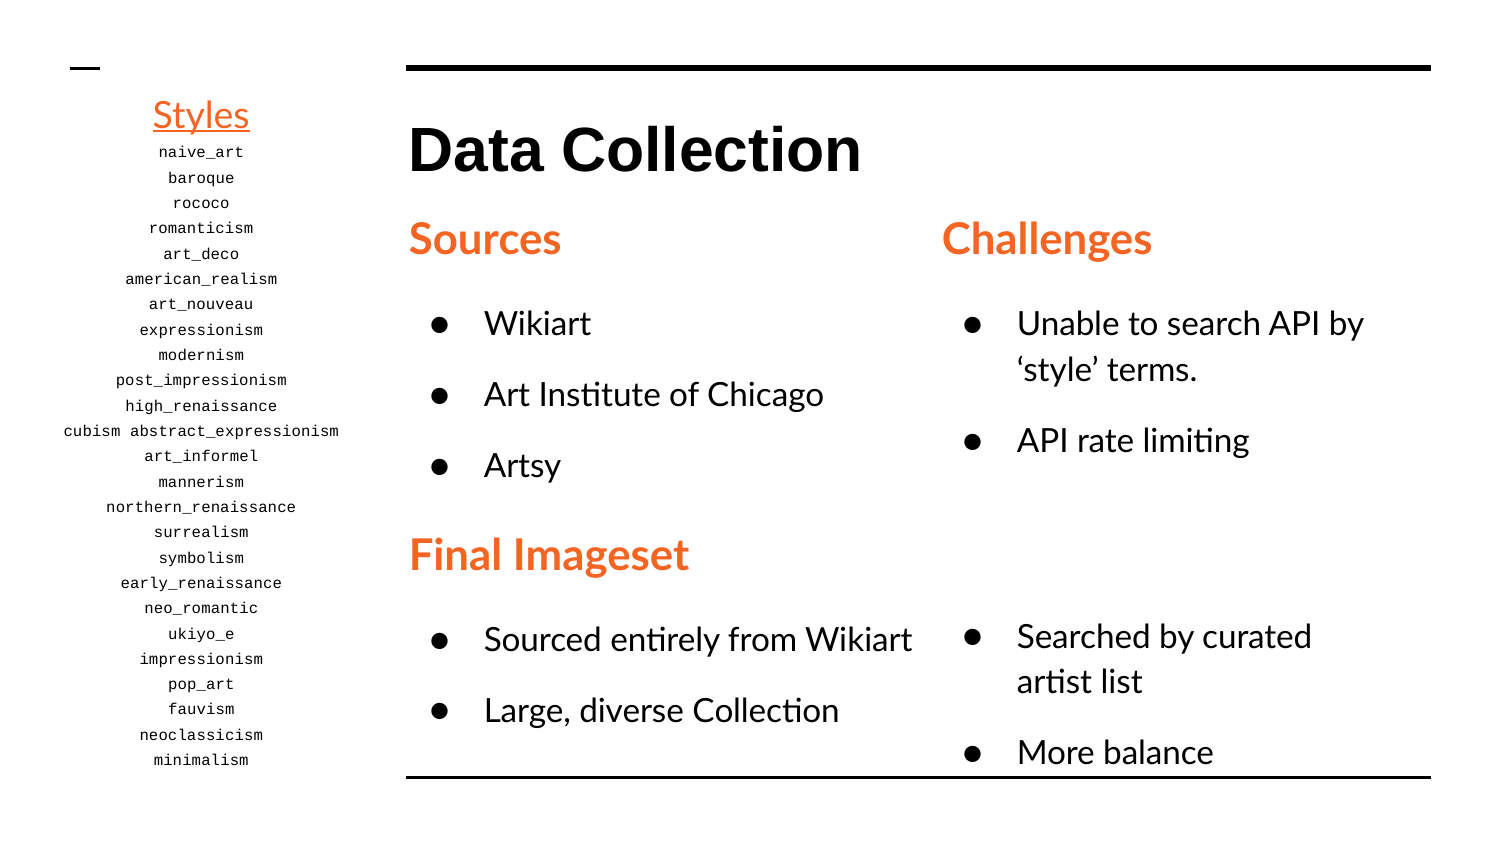

Styles
naive_art
baroque
rococo
romanticism
art_deco
american_realism
art_nouveau
expressionism
modernism
post_impressionism
high_renaissance
cubism abstract_expressionism
art_informel
mannerism
northern_renaissance
surrealism
symbolism
early_renaissance
neo_romantic
ukiyo_e
impressionism
pop_art
fauvism
neoclassicism
minimalism

# Data Collection
Sources
Wikiart
Art Institute of Chicago
Artsy
Challenges
Unable to search API by ‘style’ terms.
API rate limiting

Final Imageset
Sourced entirely from Wikiart
Large, diverse Collection
Searched by curated artist list
More balance